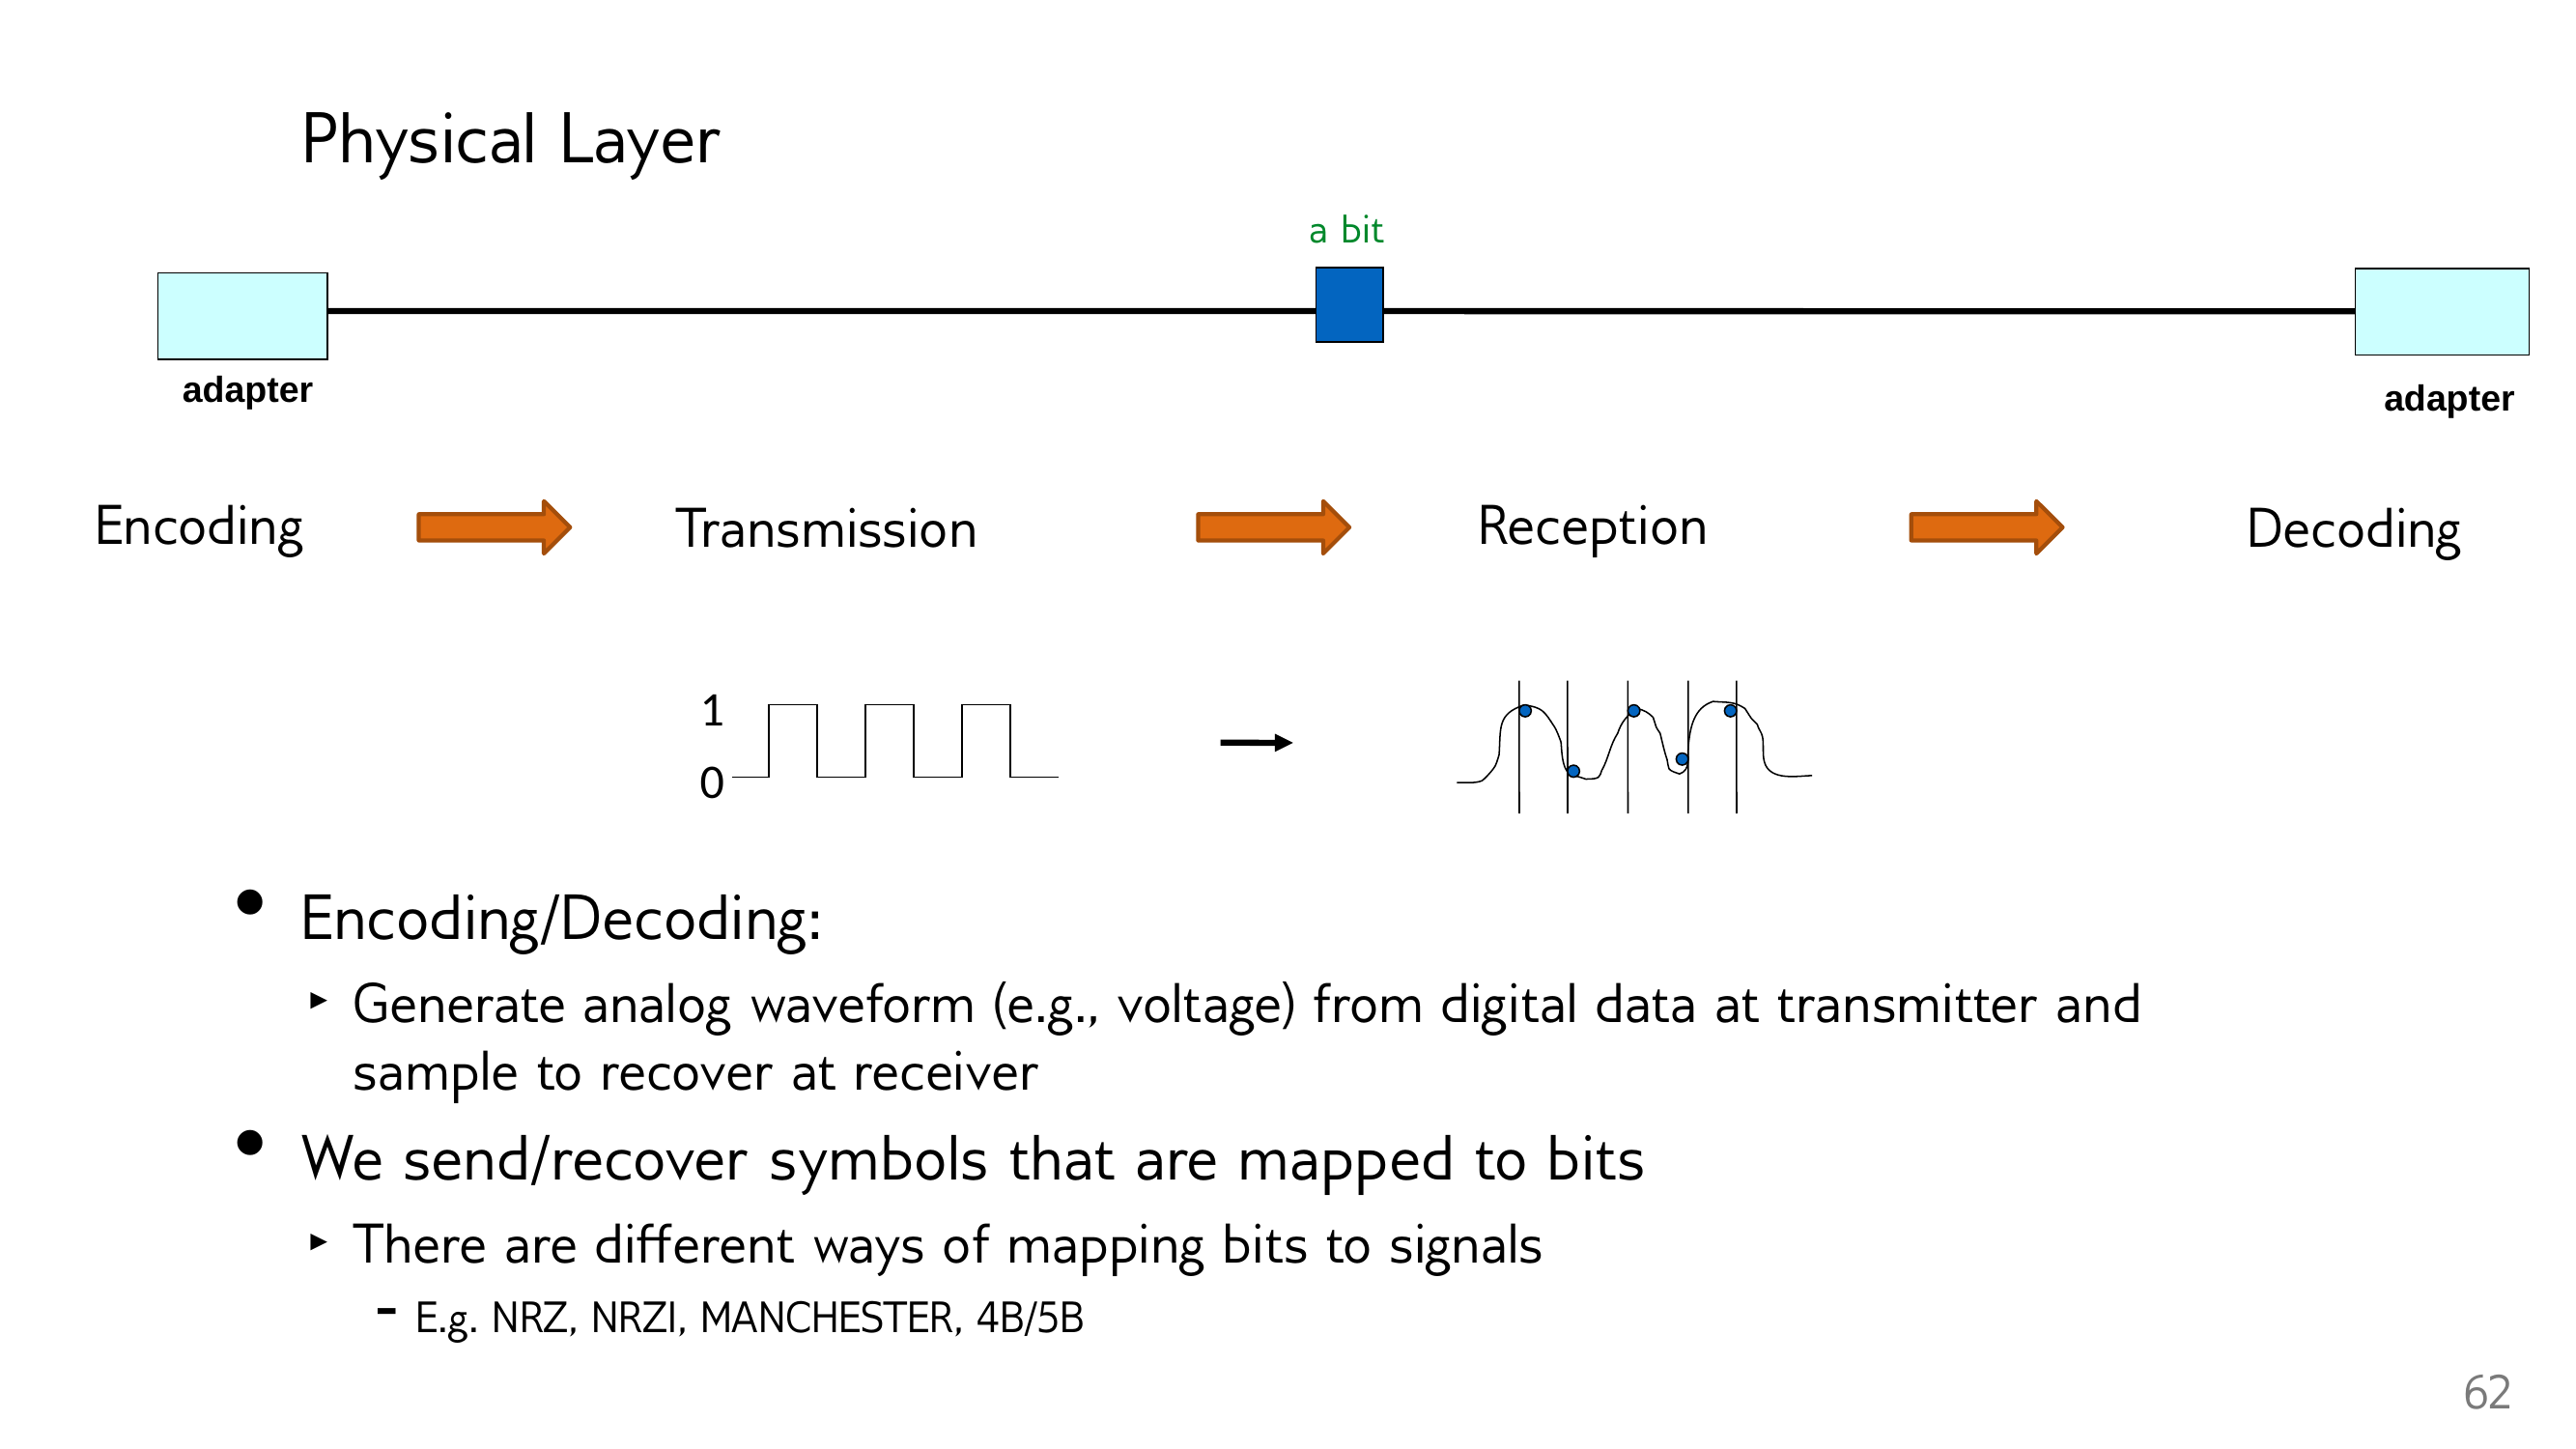

Physical Layer
a bit

adapter
adapter
Encoding
Reception
Transmission
Decoding

1

0

Encoding/Decoding:
Generate analog waveform (e.g., voltage) from digital data at transmitter and sample to recover at receiver
We send/recover symbols that are mapped to bits
There are different ways of mapping bits to signals
E.g. NRZ, NRZI, MANCHESTER, 4B/5B
62